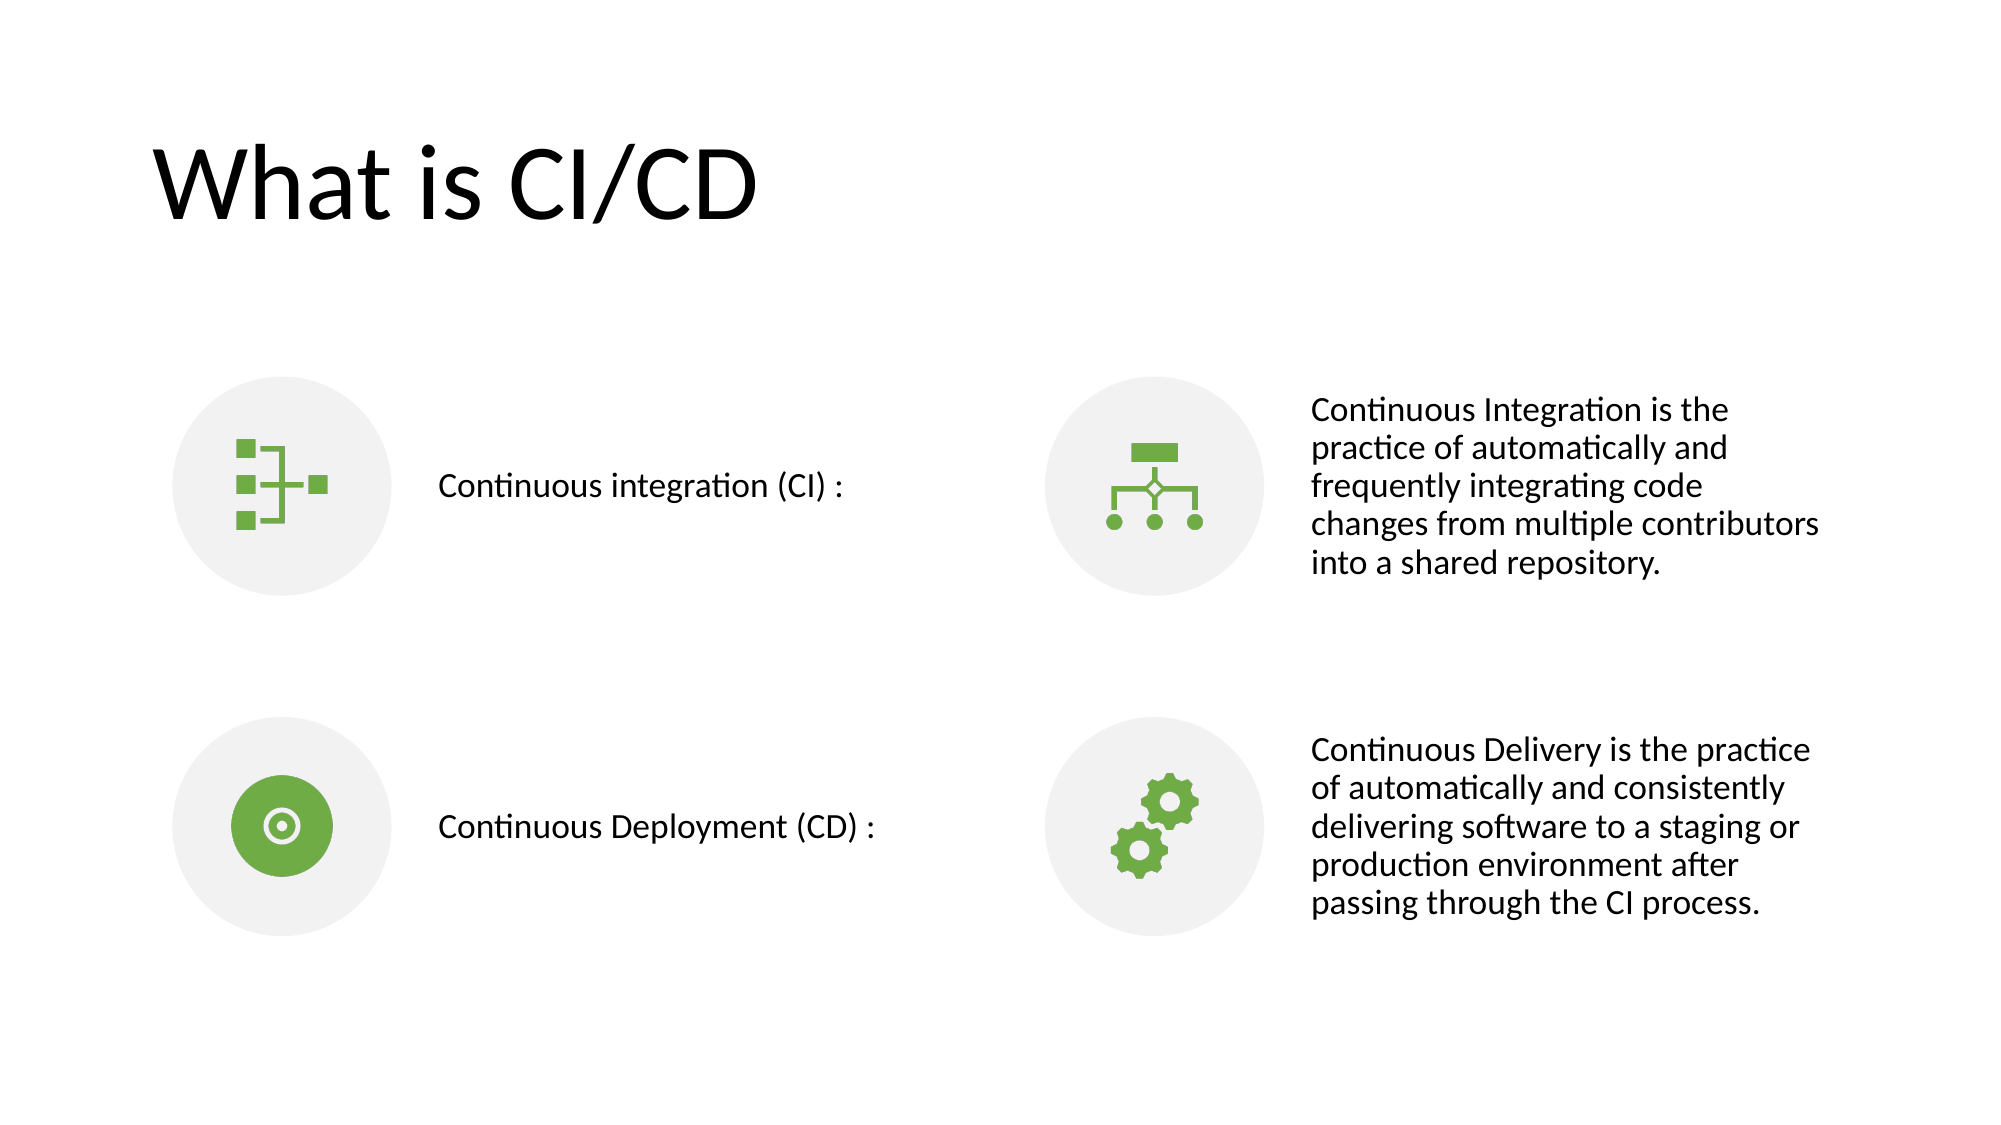

# What is CI/CD
Continuous integration (CI) :
Continuous Integration is the practice of automatically and frequently integrating code changes from multiple contributors into a shared repository.
Continuous Deployment (CD) :
Continuous Delivery is the practice of automatically and consistently delivering software to a staging or production environment after passing through the CI process.